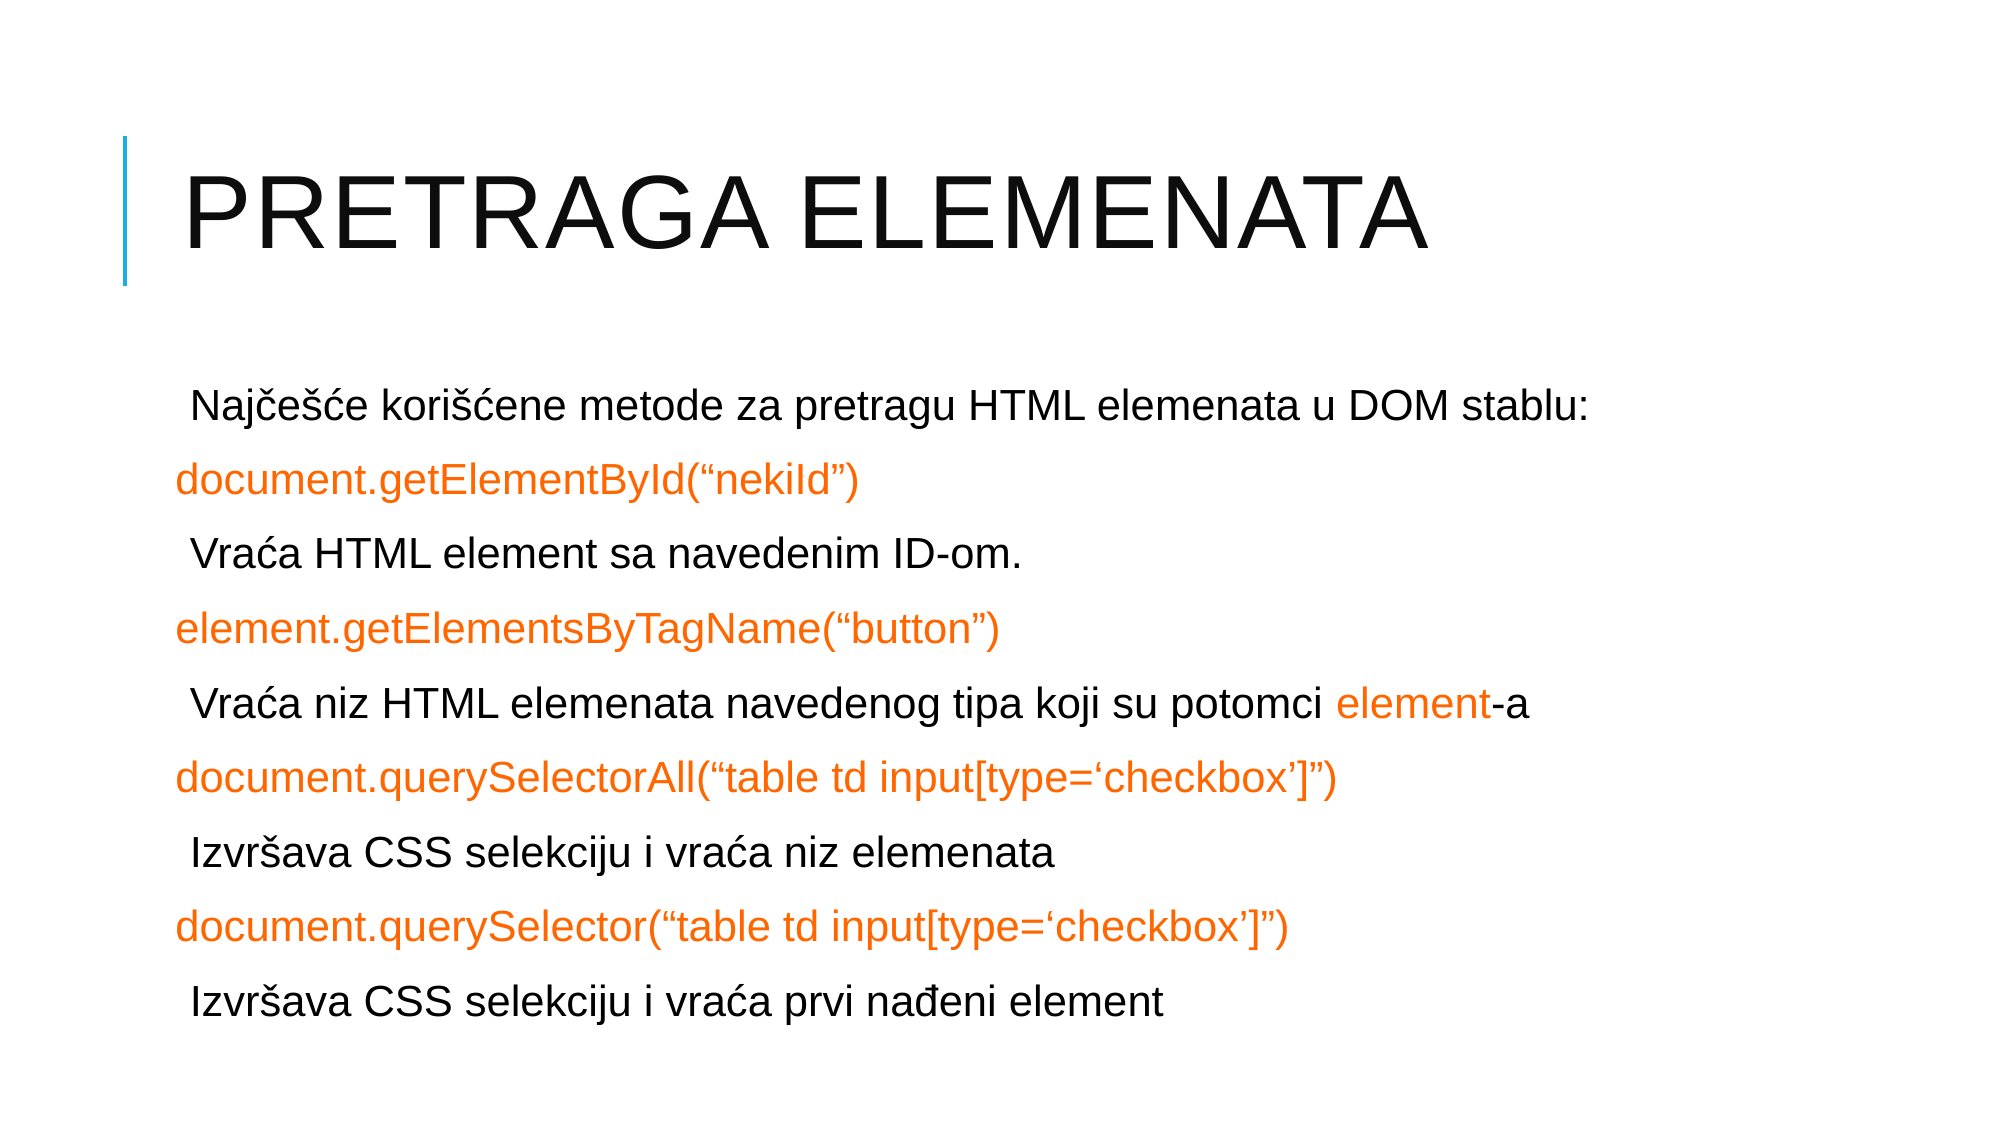

# Pretraga elemenata
Najčešće korišćene metode za pretragu HTML elemenata u DOM stablu:
document.getElementById(“nekiId”)
Vraća HTML element sa navedenim ID-om.
element.getElementsByTagName(“button”)
Vraća niz HTML elemenata navedenog tipa koji su potomci element-a
document.querySelectorAll(“table td input[type=‘checkbox’]”)
Izvršava CSS selekciju i vraća niz elemenata
document.querySelector(“table td input[type=‘checkbox’]”)
Izvršava CSS selekciju i vraća prvi nađeni element